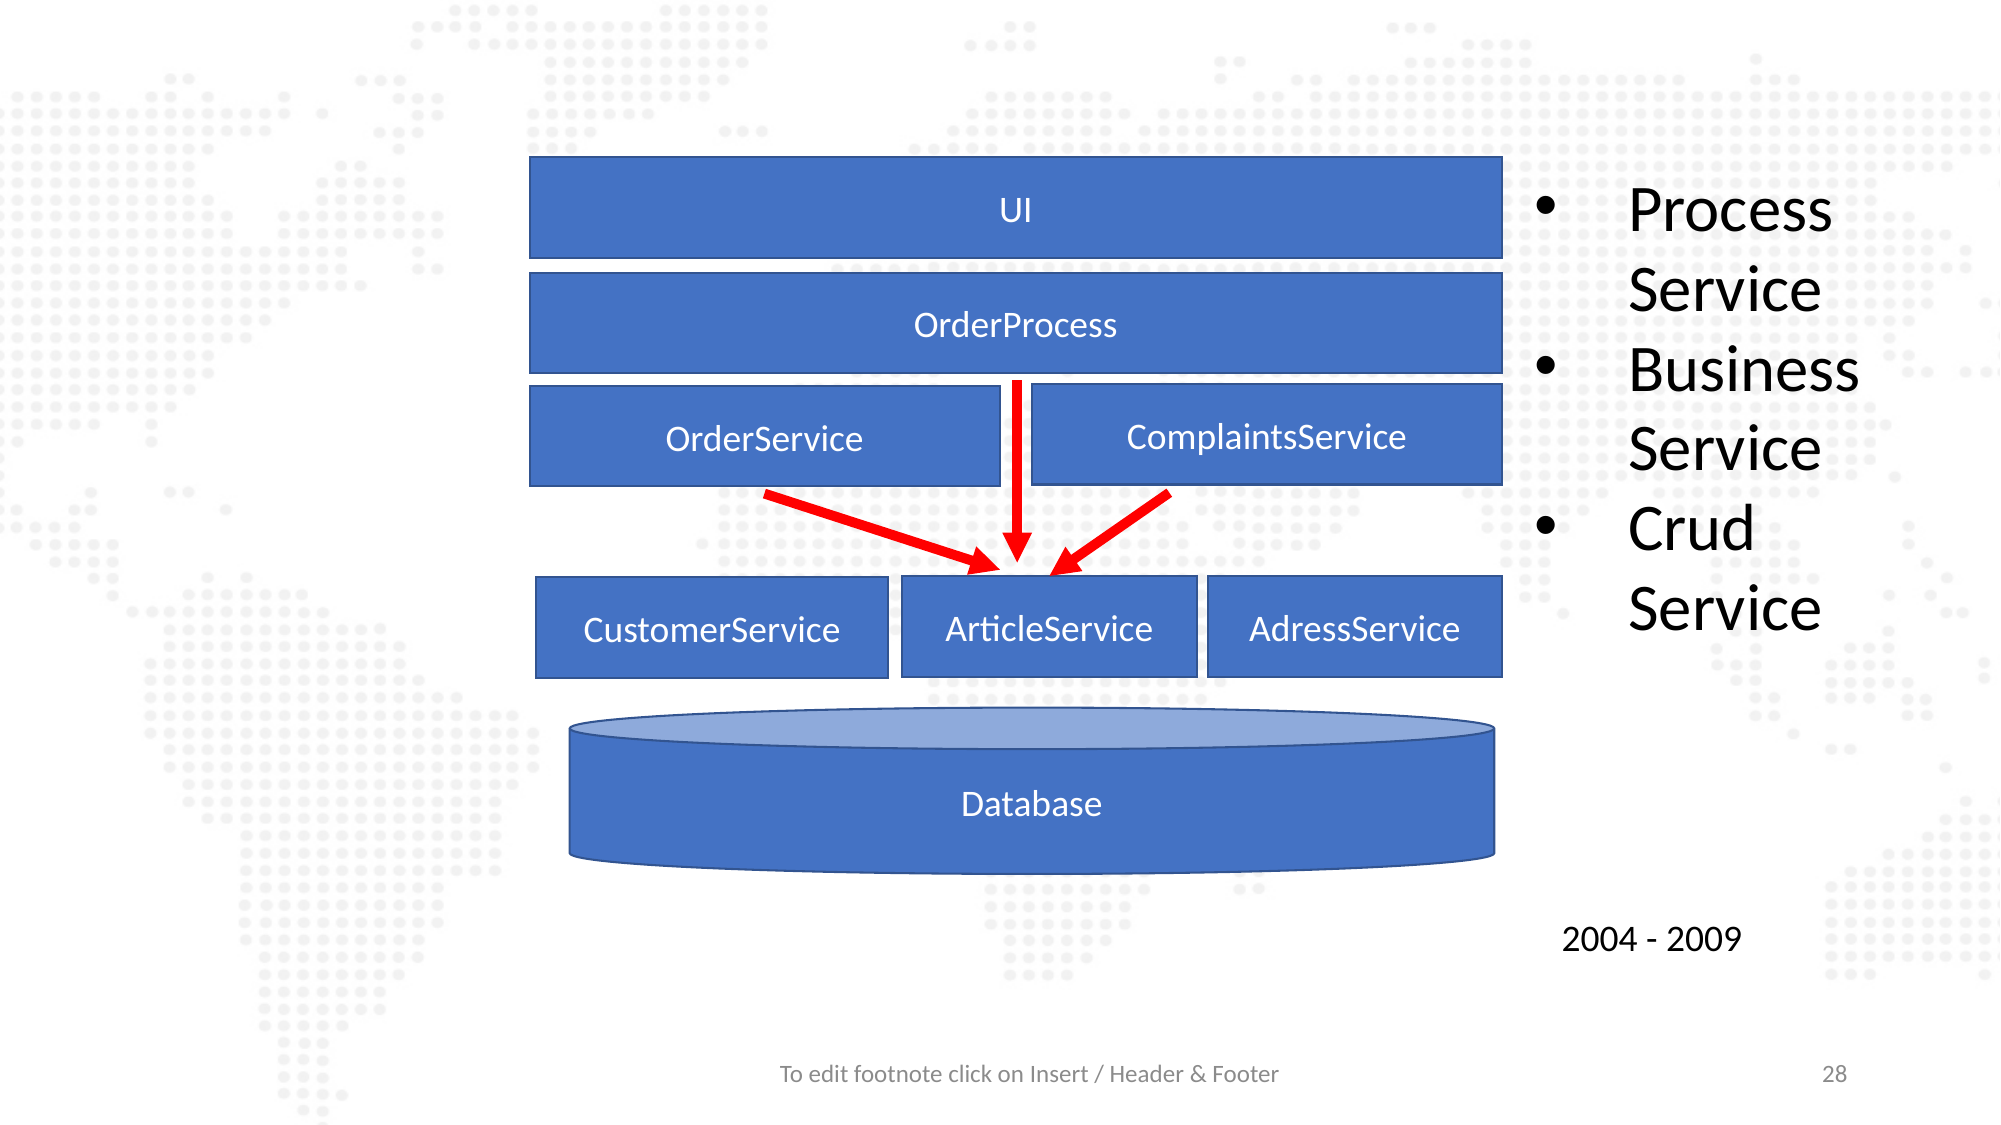

UI
Process Service
Business Service
Crud Service
OrderProcess
#
ComplaintsService
OrderService

ArticleService
AdressService
CustomerService
Database
2004 - 2009
To edit footnote click on Insert / Header & Footer
28